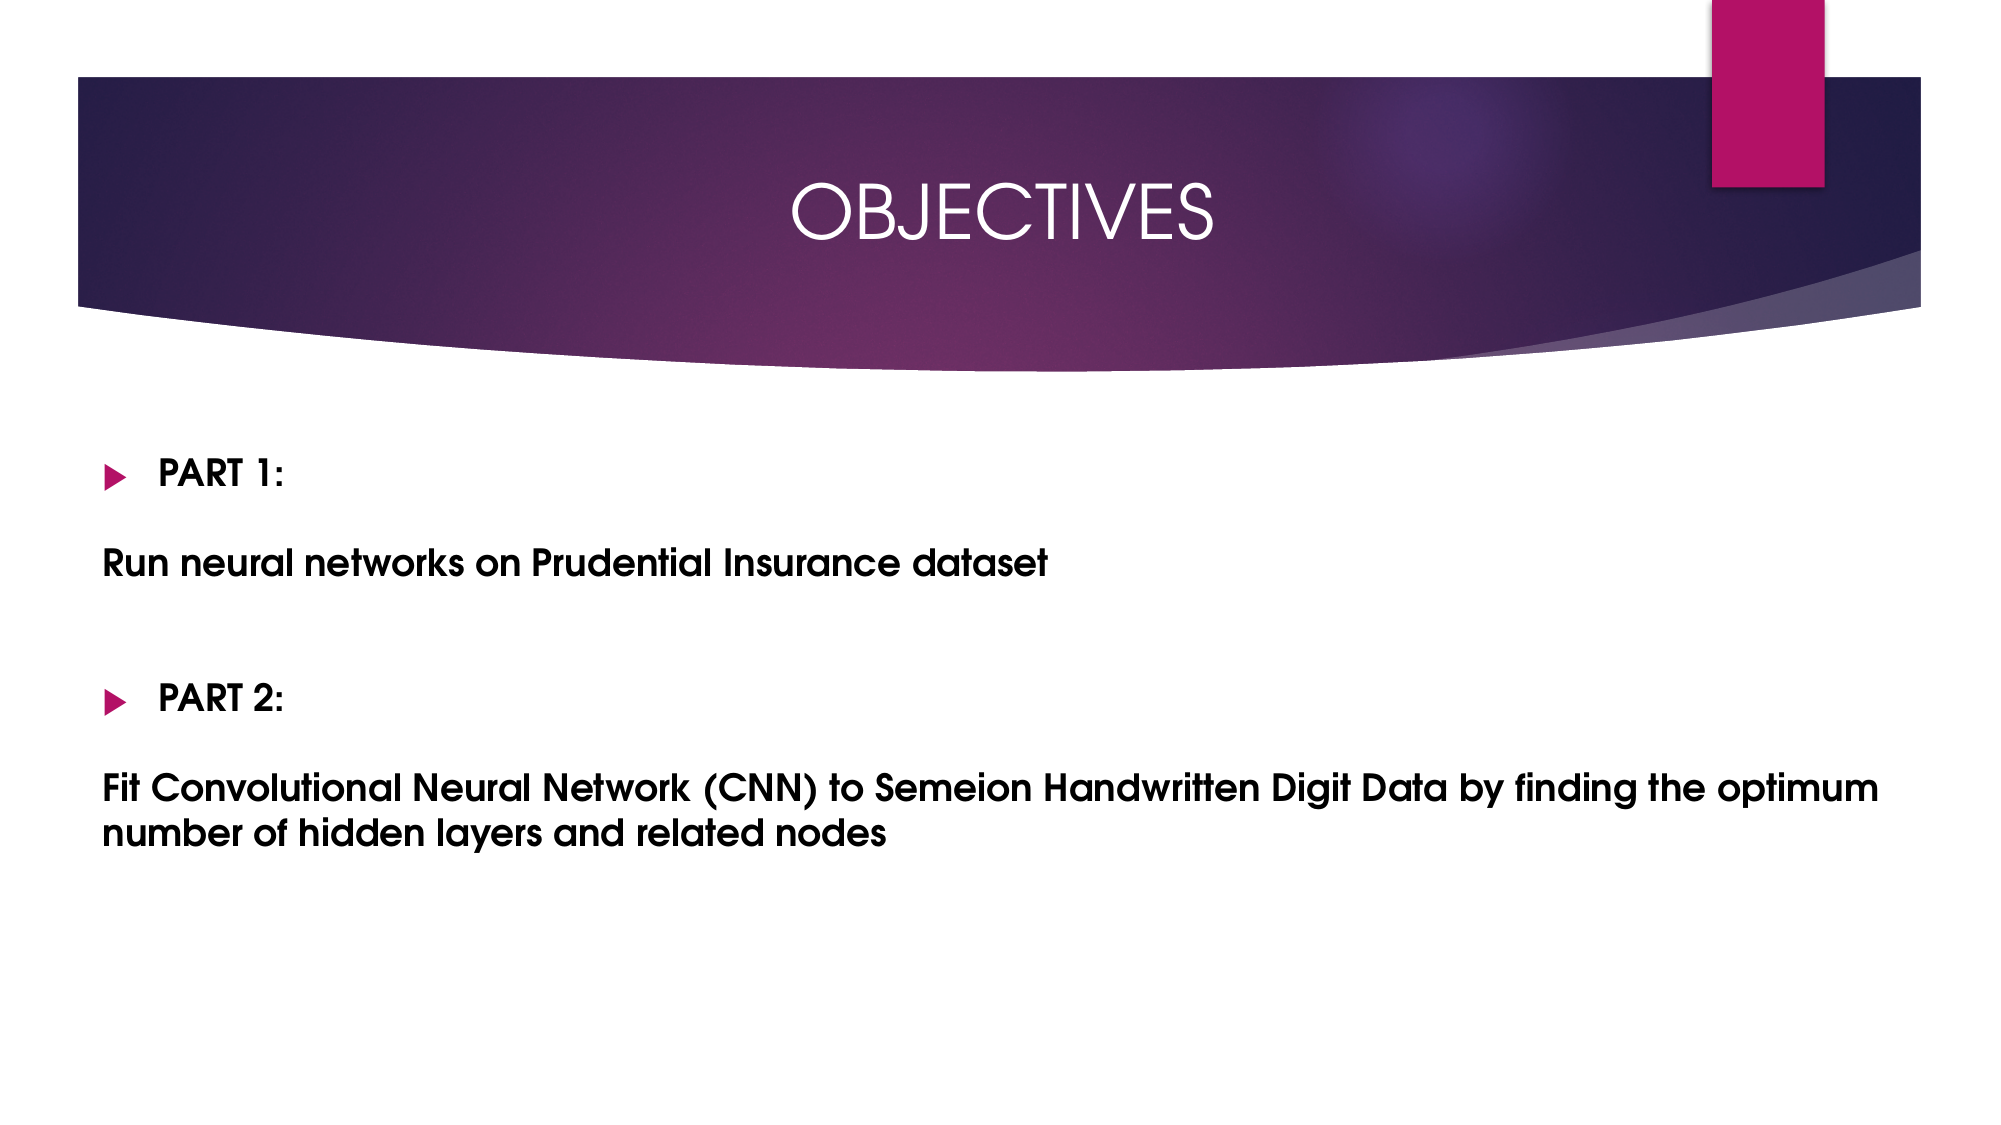

# OBJECTIVES

PART 1:

Run neural networks on Prudential Insurance dataset

PART 2:

Fit Convolutional Neural Network (CNN) to Semeion Handwritten Digit Data by finding the optimum number of hidden layers and related nodes